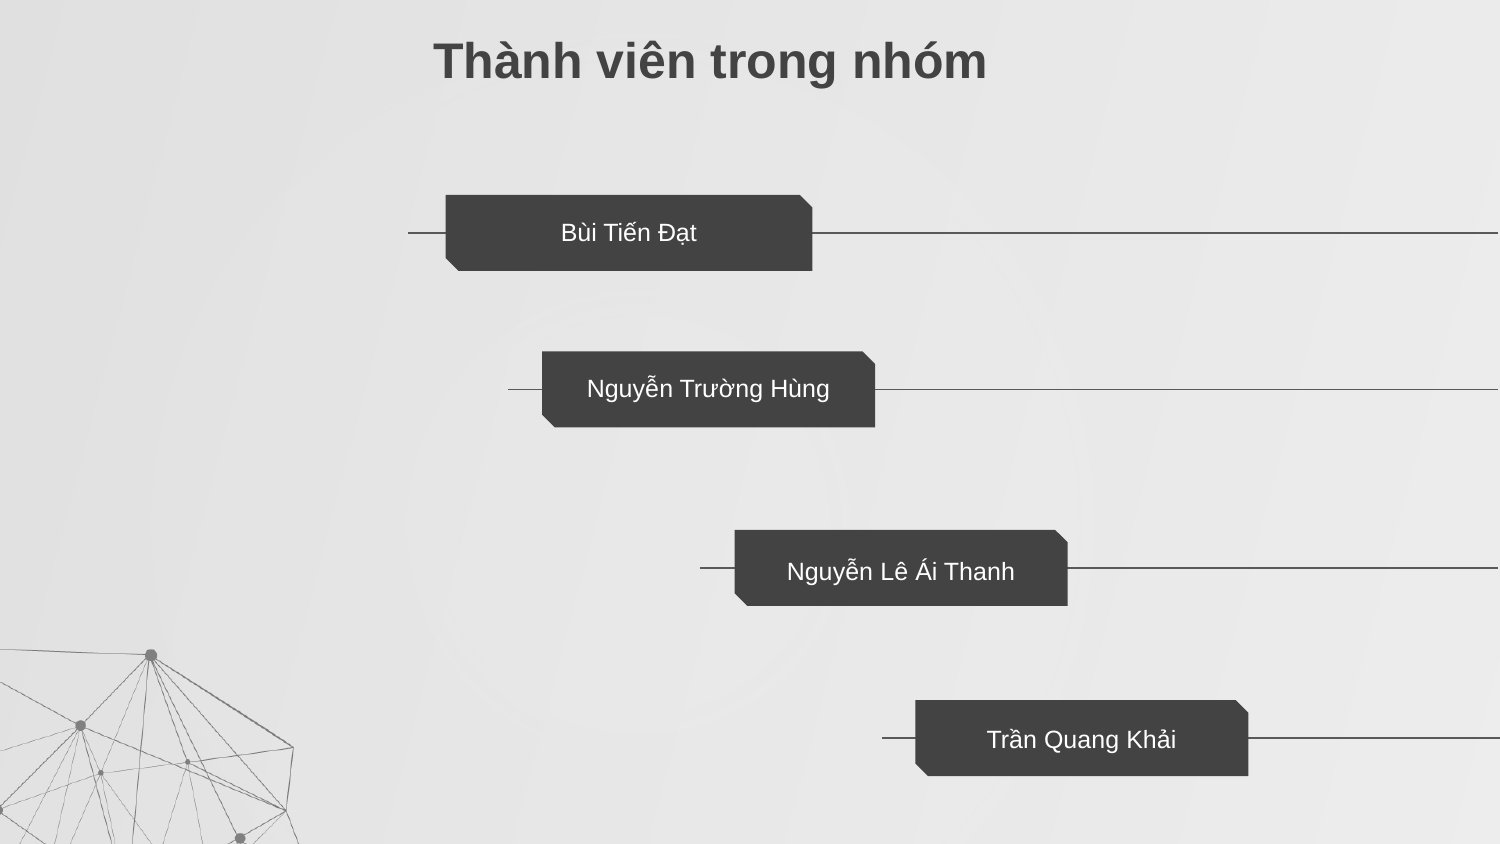

# Thành viên trong nhóm

Bùi Tiến Đạt

Nguyễn Trường Hùng

Nguyễn Lê Ái Thanh

Trần Quang Khải